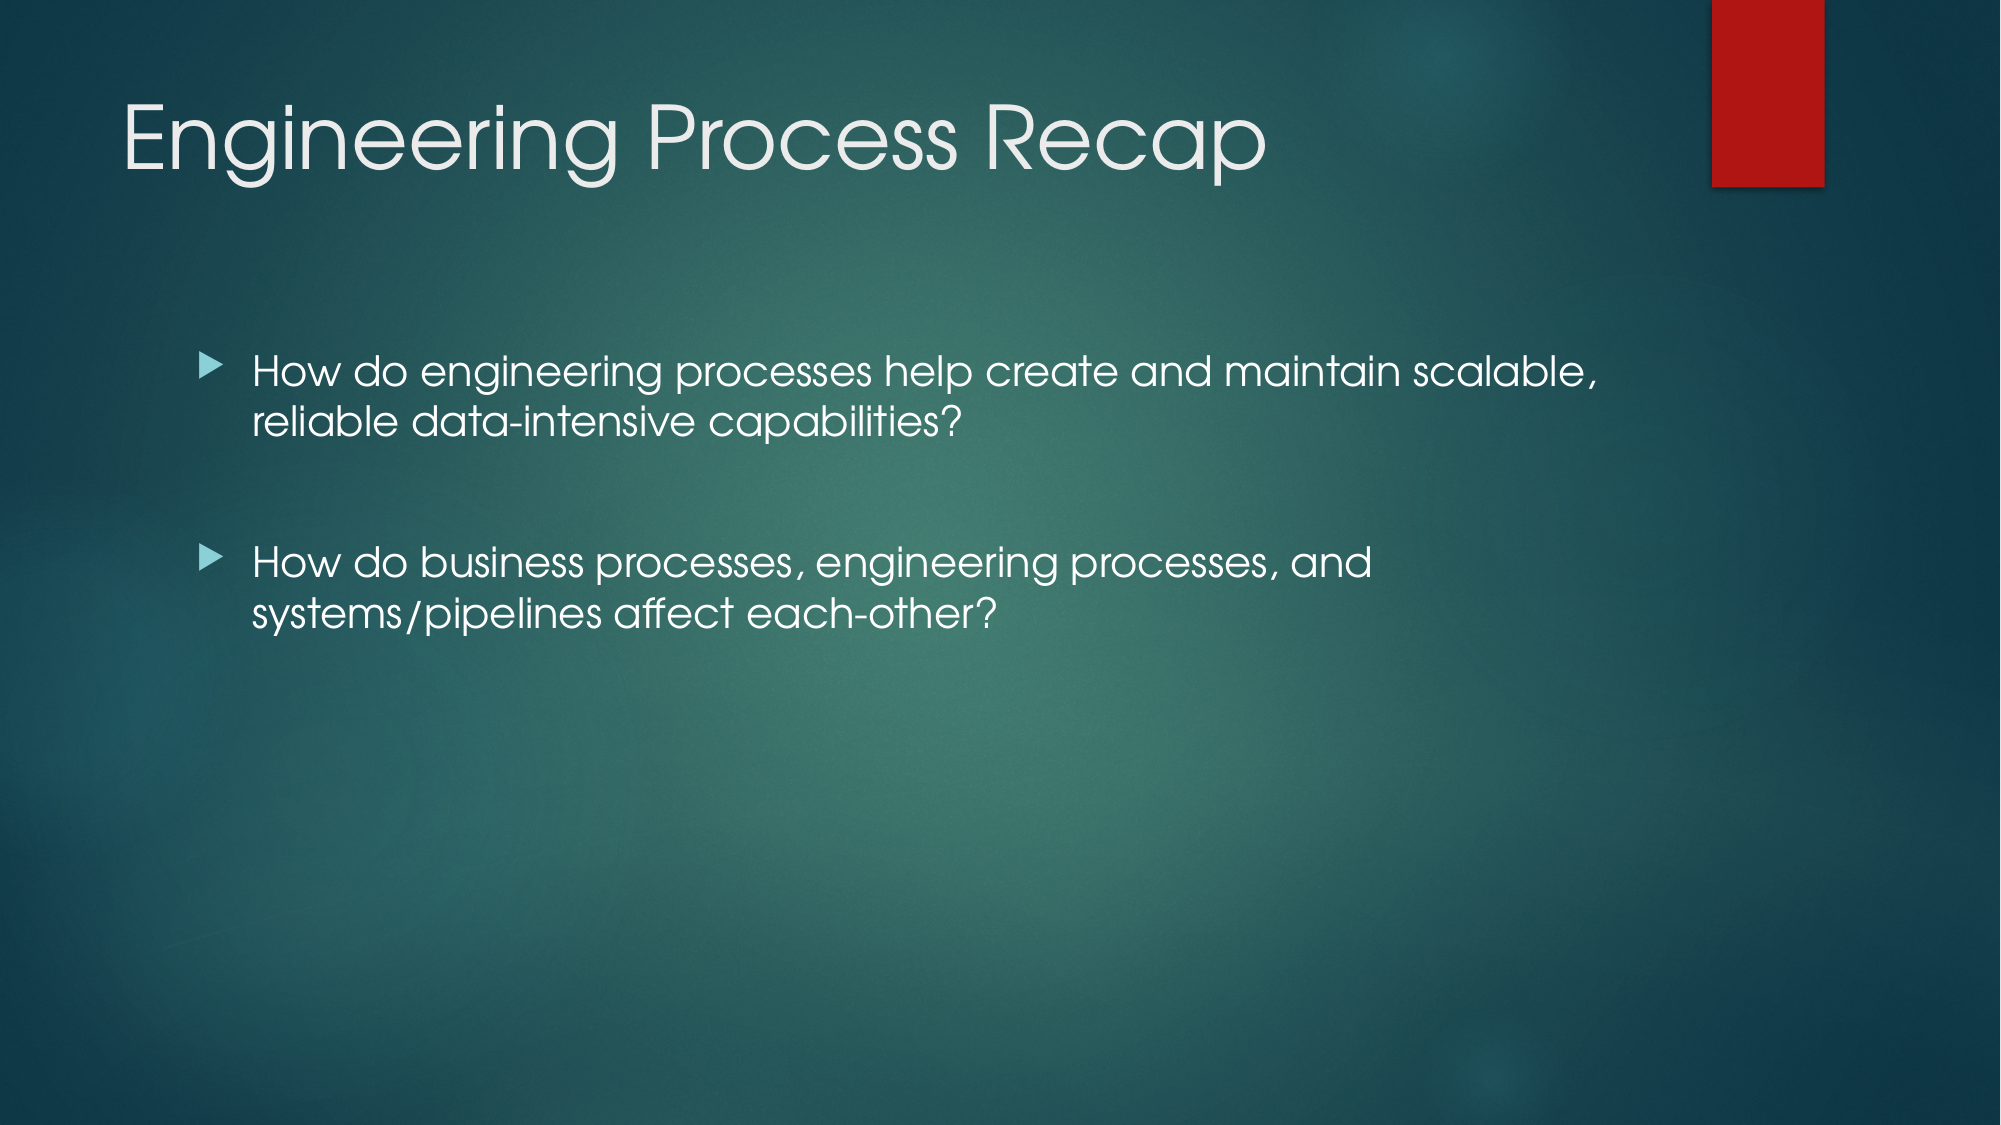

# Engineering Process Recap
How do engineering processes help create and maintain scalable, reliable data-intensive capabilities?

How do business processes, engineering processes, and systems/pipelines affect each-other?